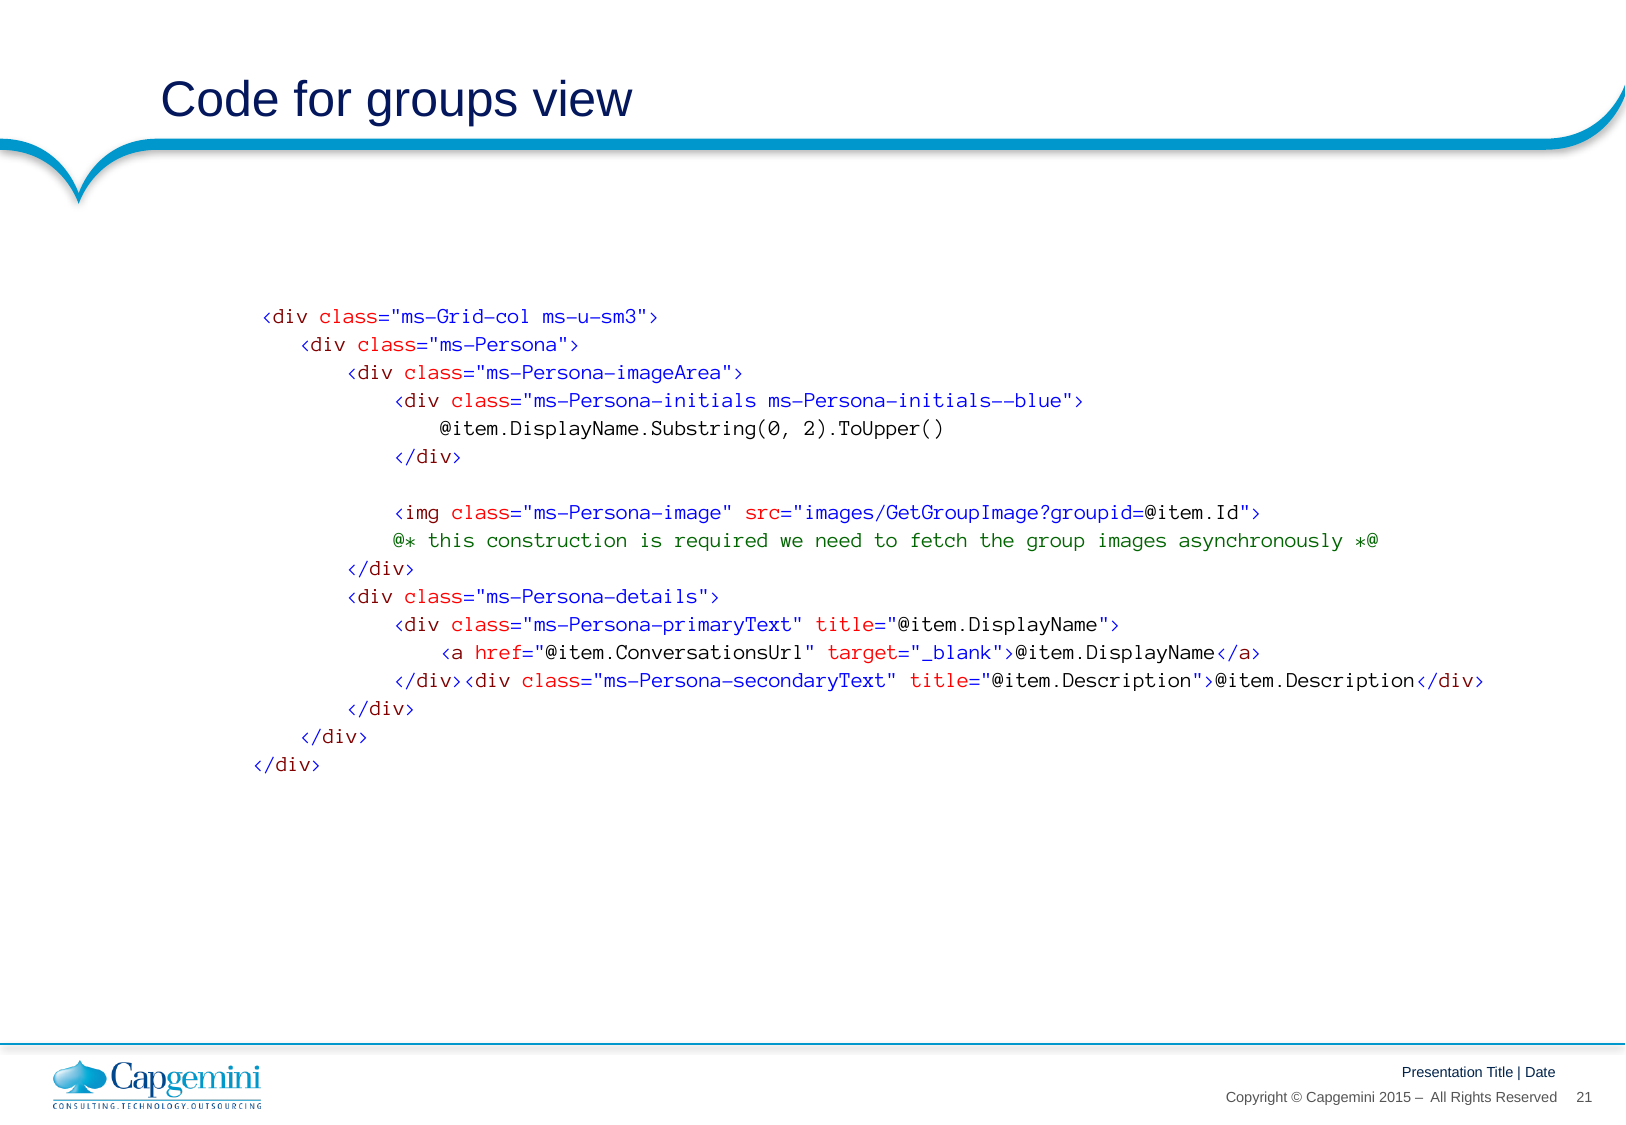

# Code for groups view
	<div class="ms-Grid-col ms-u-sm3">
                <div class="ms-Persona">
                    <div class="ms-Persona-imageArea">
                        <div class="ms-Persona-initials ms-Persona-initials--blue">
                            @item.DisplayName.Substring(0, 2).ToUpper()
                        </div>

                        <img class="ms-Persona-image" src="images/GetGroupImage?groupid=@item.Id">
                        @* this construction is required we need to fetch the group images asynchronously *@
                    </div>
                    <div class="ms-Persona-details">
                        <div class="ms-Persona-primaryText" title="@item.DisplayName">
                            <a href="@item.ConversationsUrl" target="_blank">@item.DisplayName</a>
                        </div><div class="ms-Persona-secondaryText" title="@item.Description">@item.Description</div>
                    </div>
                </div>
            </div>